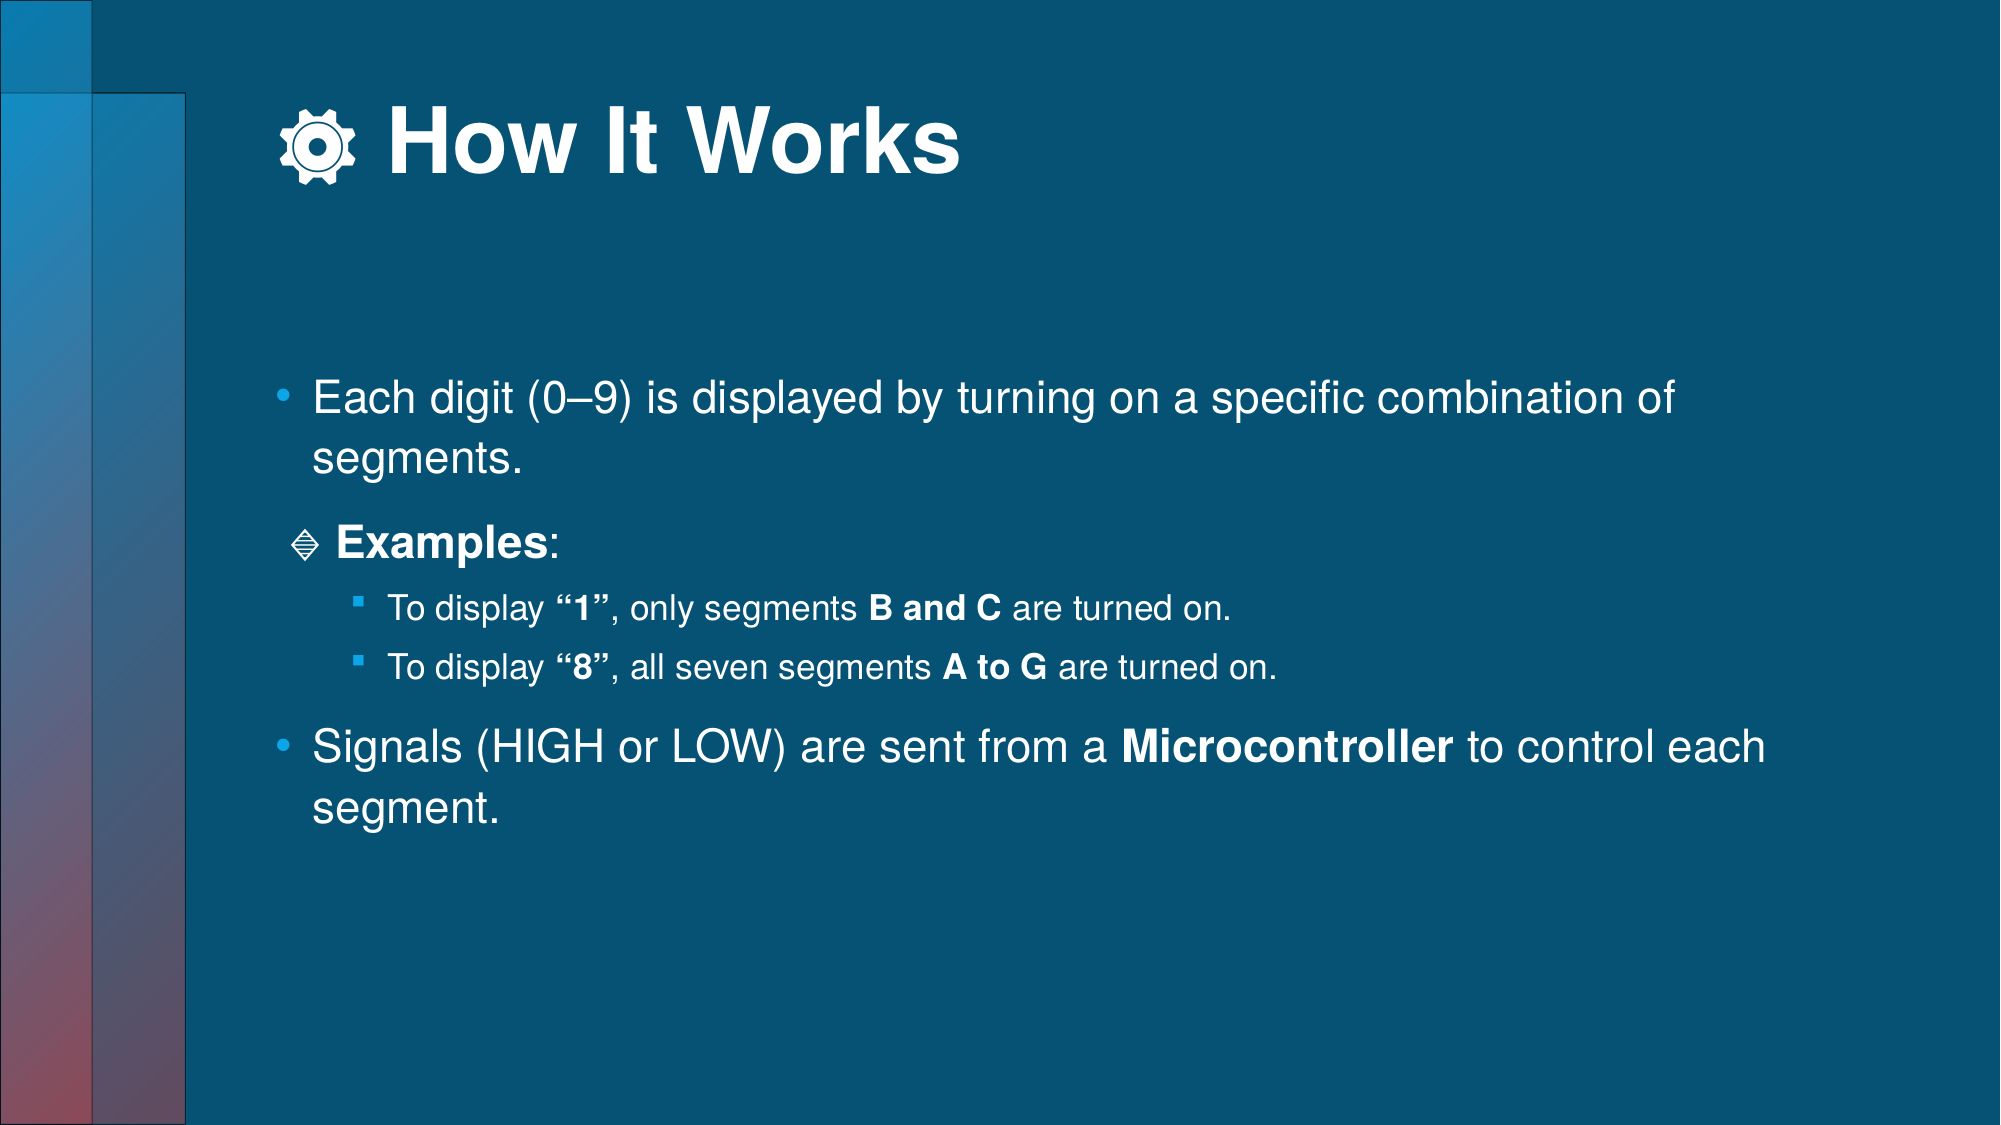

# ⚙️ How It Works

Each digit (0–9) is displayed by turning on a specific combination of segments.
 🔹 Examples:
To display “1”, only segments B and C are turned on.
To display “8”, all seven segments A to G are turned on.
Signals (HIGH or LOW) are sent from a Microcontroller to control each segment.